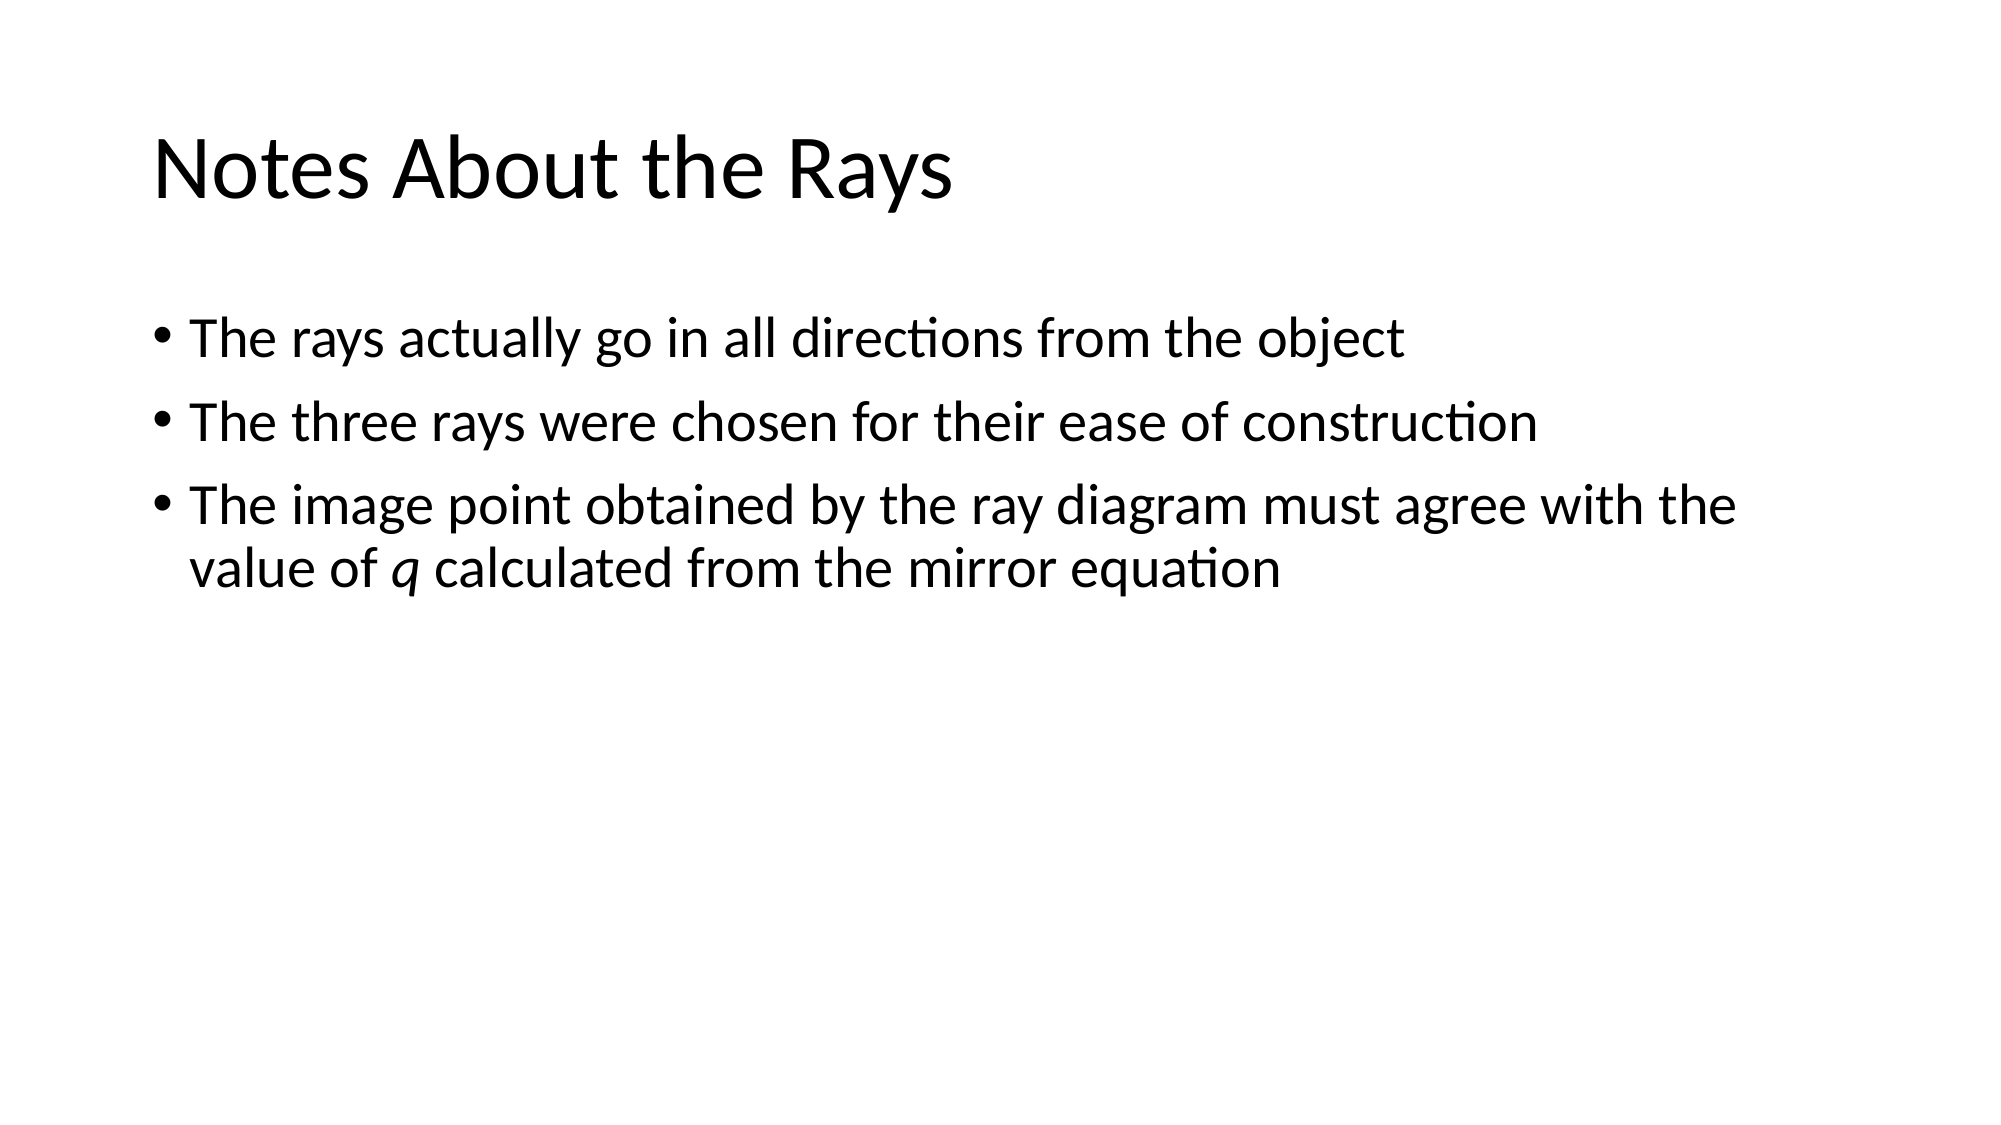

# Notes About the Rays
The rays actually go in all directions from the object
The three rays were chosen for their ease of construction
The image point obtained by the ray diagram must agree with the value of q calculated from the mirror equation